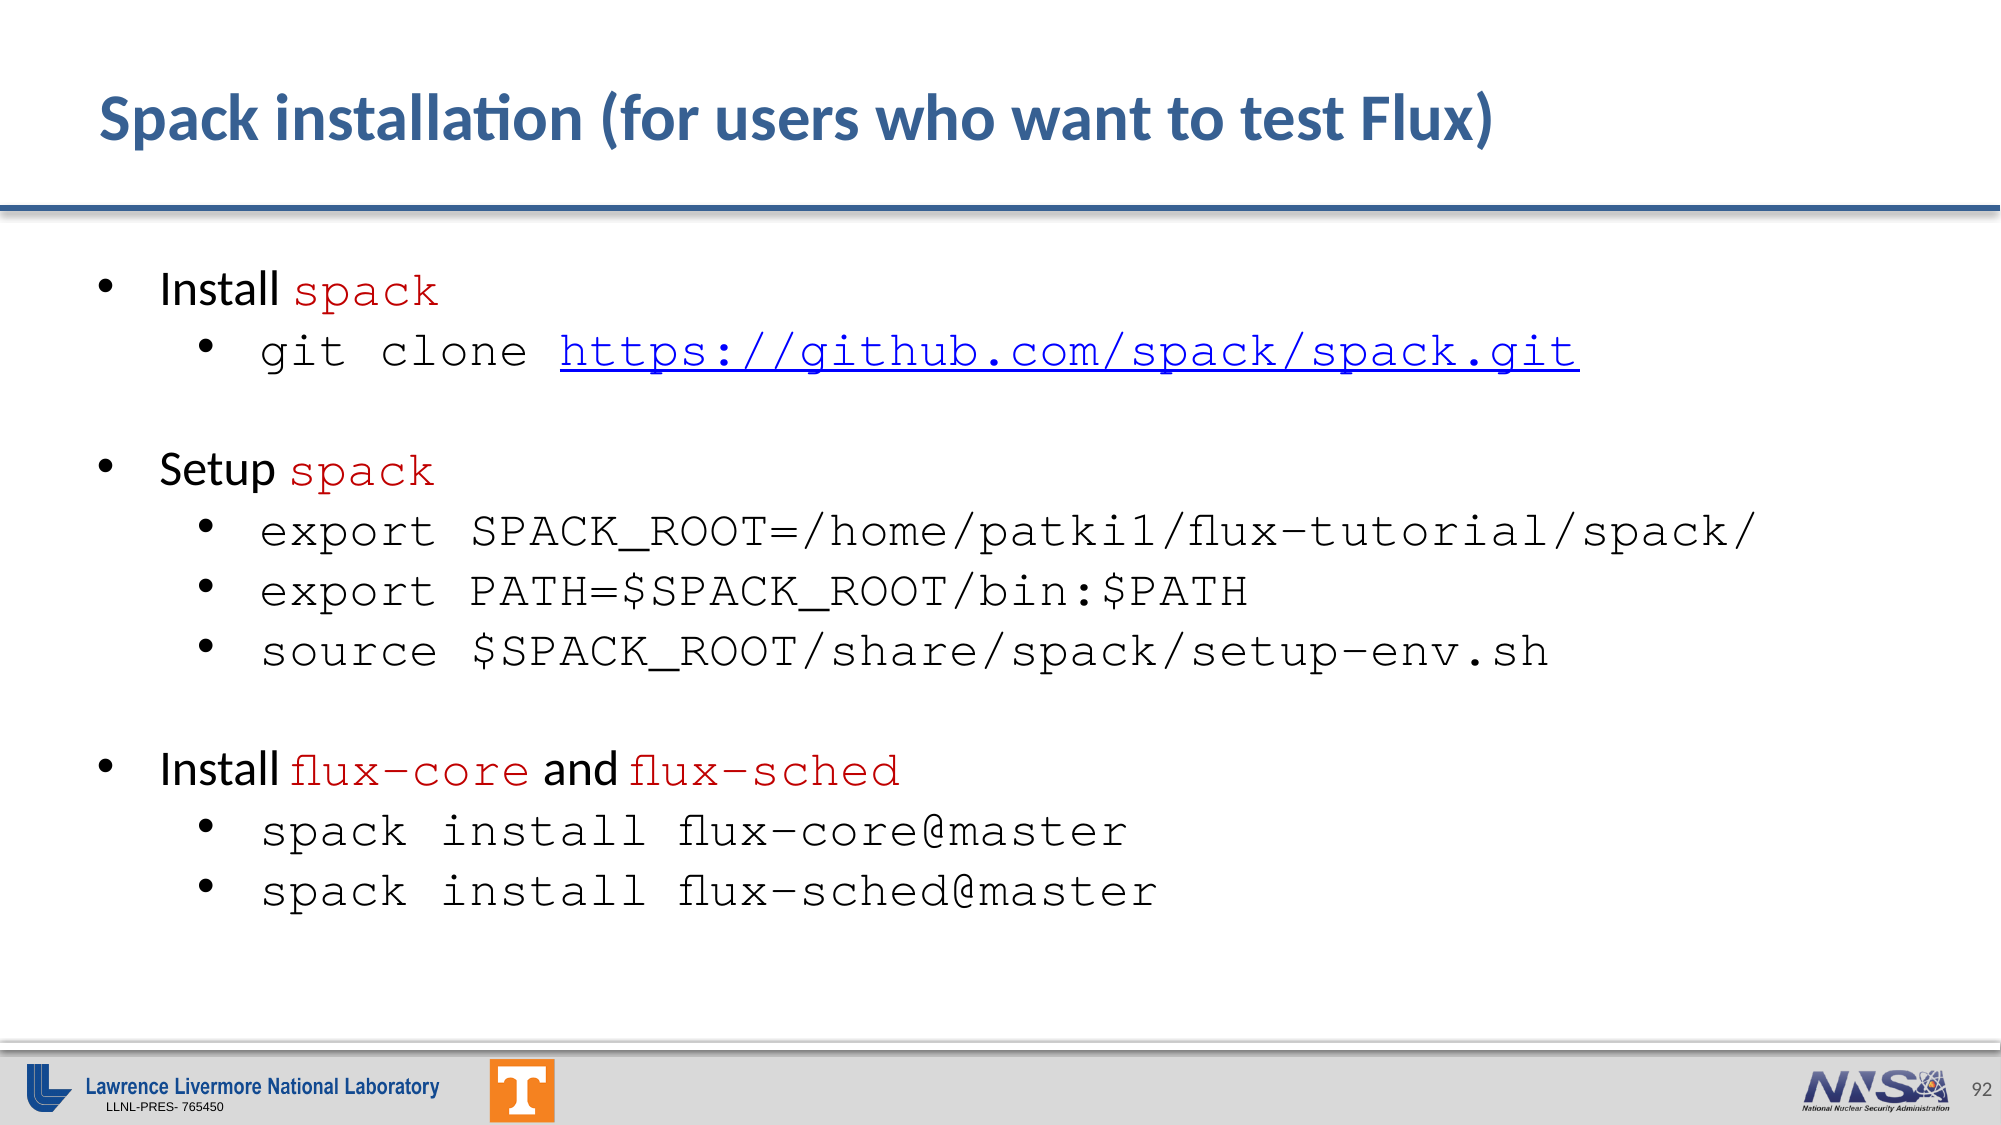

# Spack installation (for users who want to test Flux)
Install spack
git clone https://github.com/spack/spack.git

Setup spack
export SPACK_ROOT=/home/patki1/flux-tutorial/spack/
export PATH=$SPACK_ROOT/bin:$PATH
source $SPACK_ROOT/share/spack/setup-env.sh

Install flux-core and flux-sched
spack install flux-core@master
spack install flux-sched@master